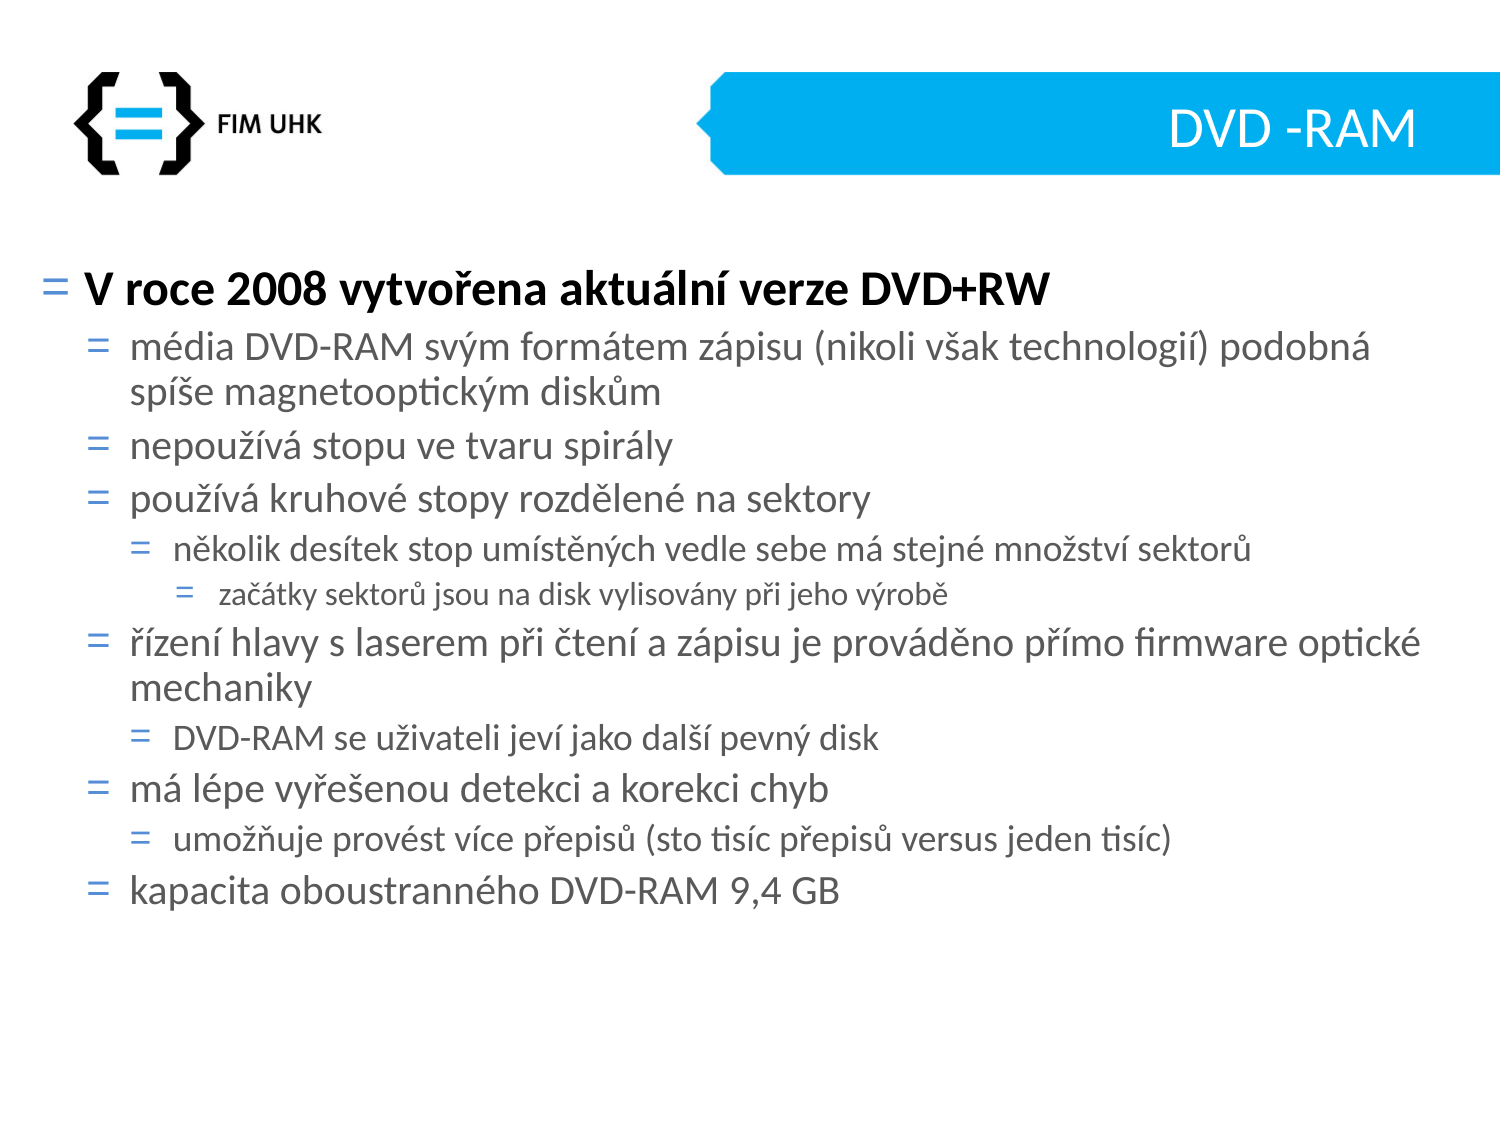

# DVD -RAM
V roce 2008 vytvořena aktuální verze DVD+RW
média DVD-RAM svým formátem zápisu (nikoli však technologií) podobná spíše magnetooptickým diskům
nepoužívá stopu ve tvaru spirály
používá kruhové stopy rozdělené na sektory
několik desítek stop umístěných vedle sebe má stejné množství sektorů
začátky sektorů jsou na disk vylisovány při jeho výrobě
řízení hlavy s laserem při čtení a zápisu je prováděno přímo firmware optické mechaniky
DVD-RAM se uživateli jeví jako další pevný disk
má lépe vyřešenou detekci a korekci chyb
umožňuje provést více přepisů (sto tisíc přepisů versus jeden tisíc)
kapacita oboustranného DVD-RAM 9,4 GB